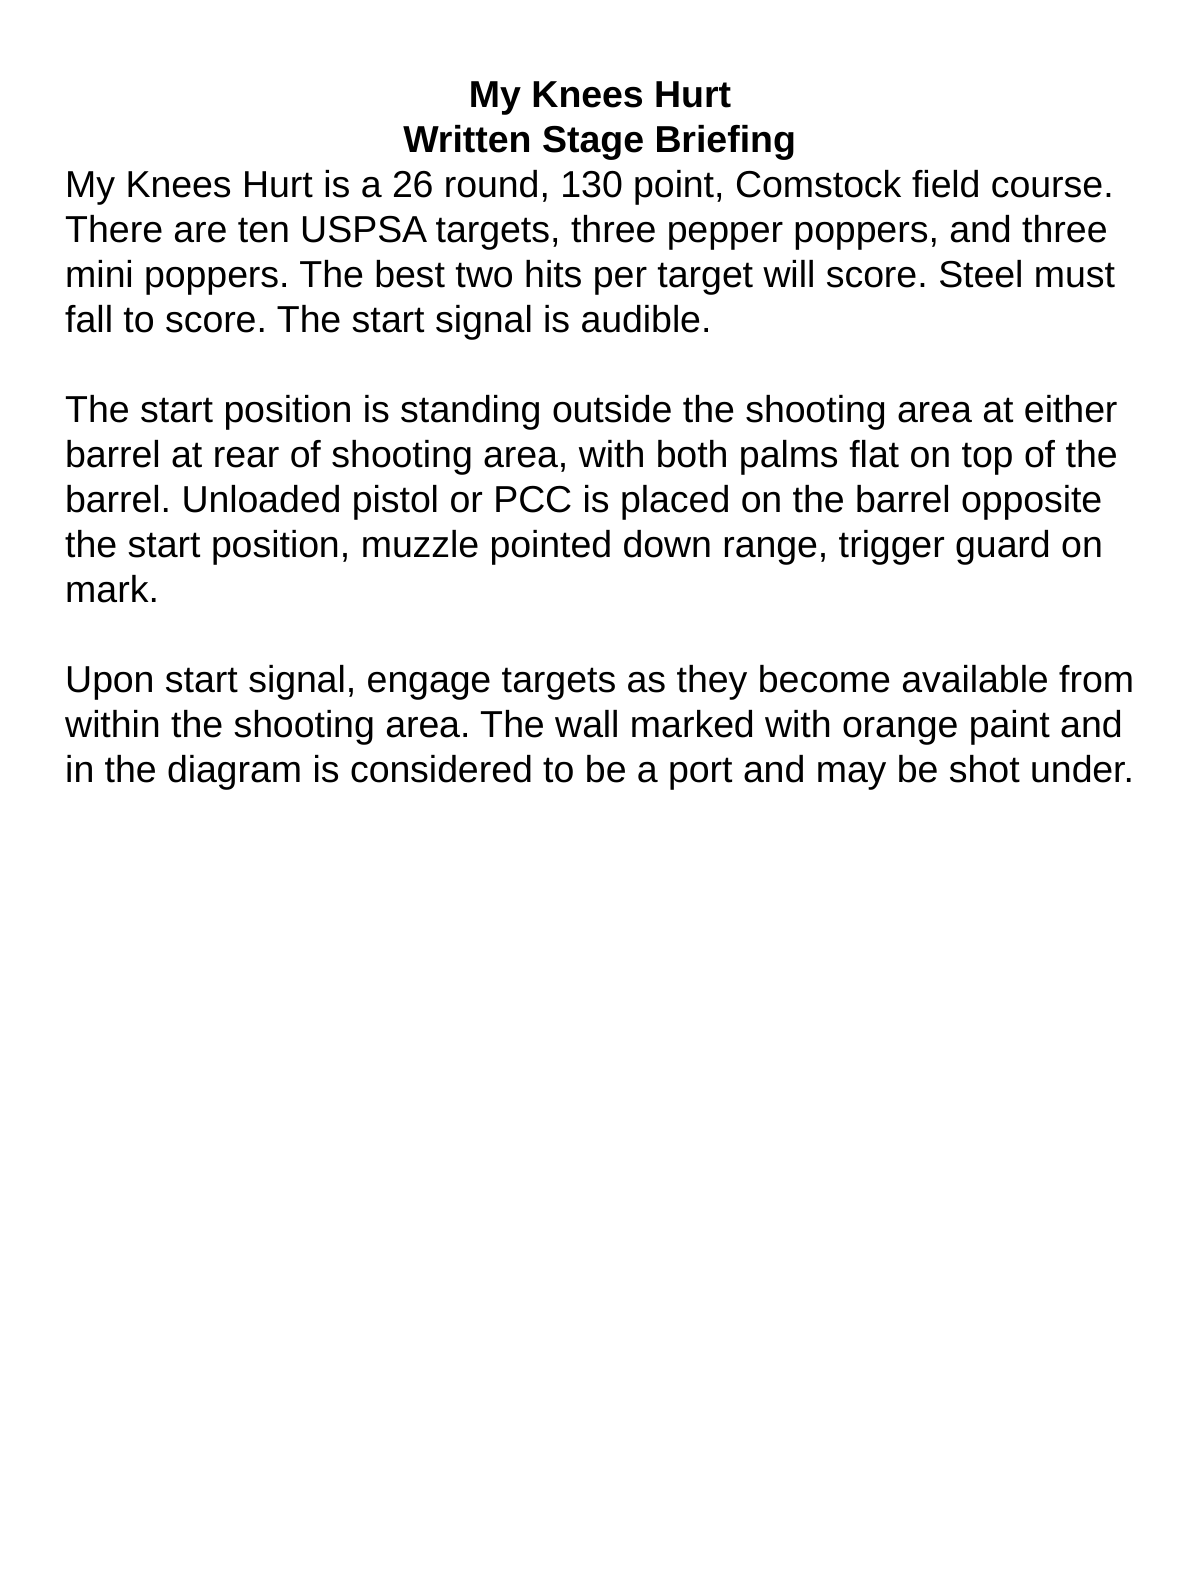

My Knees Hurt
Written Stage Briefing
My Knees Hurt is a 26 round, 130 point, Comstock field course. There are ten USPSA targets, three pepper poppers, and three mini poppers. The best two hits per target will score. Steel must fall to score. The start signal is audible.

The start position is standing outside the shooting area at either barrel at rear of shooting area, with both palms flat on top of the barrel. Unloaded pistol or PCC is placed on the barrel opposite the start position, muzzle pointed down range, trigger guard on mark.

Upon start signal, engage targets as they become available from within the shooting area. The wall marked with orange paint and in the diagram is considered to be a port and may be shot under.